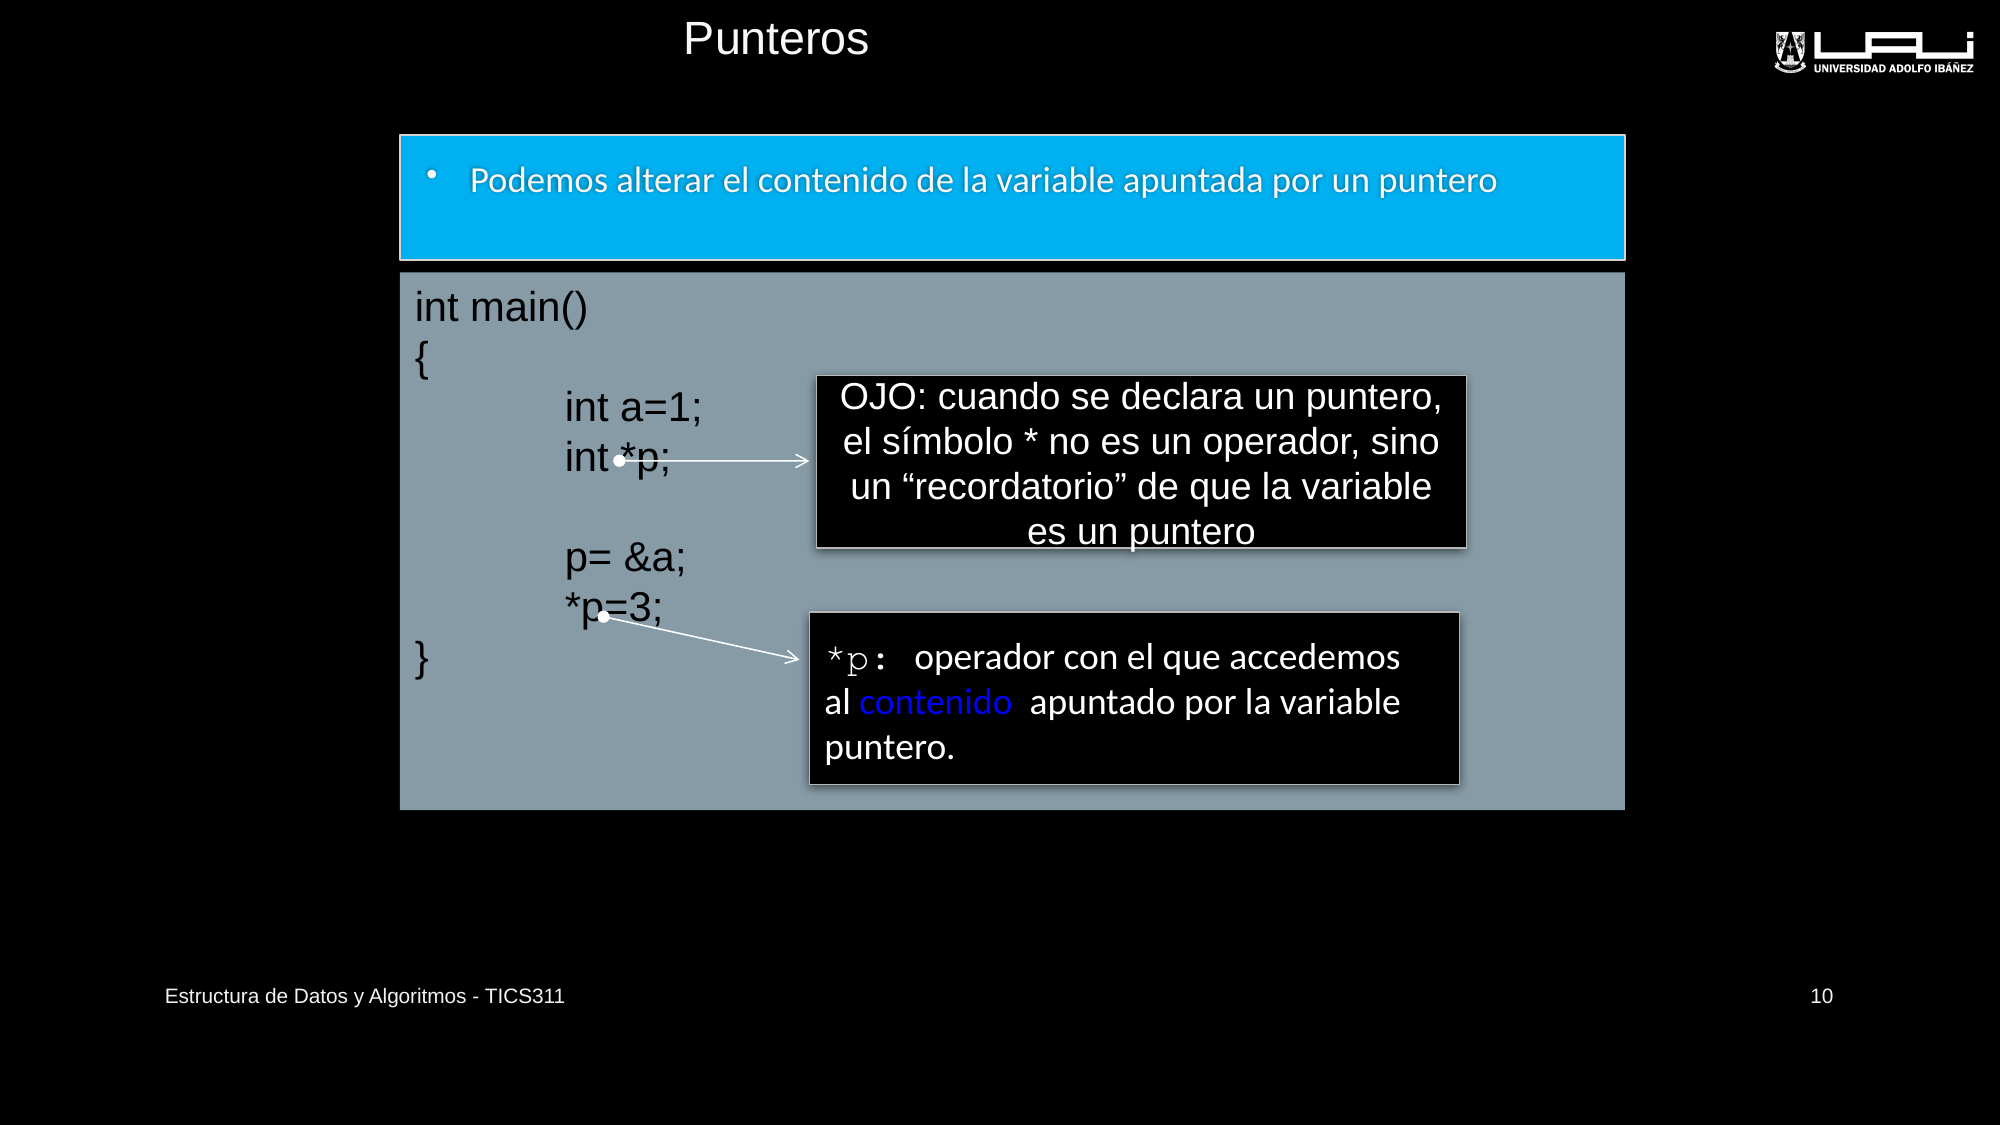

# Punteros

Podemos alterar el contenido de la variable apuntada por un puntero

int main()
{
	int a=1;
	int *p;

	p= &a;
	*p=3;
}

OJO: cuando se declara un puntero, el símbolo * no es un operador, sino un “recordatorio” de que la variable es un puntero

*p: operador con el que accedemos al contenido  apuntado por la variable puntero.

10
Estructura de Datos y Algoritmos - TICS311